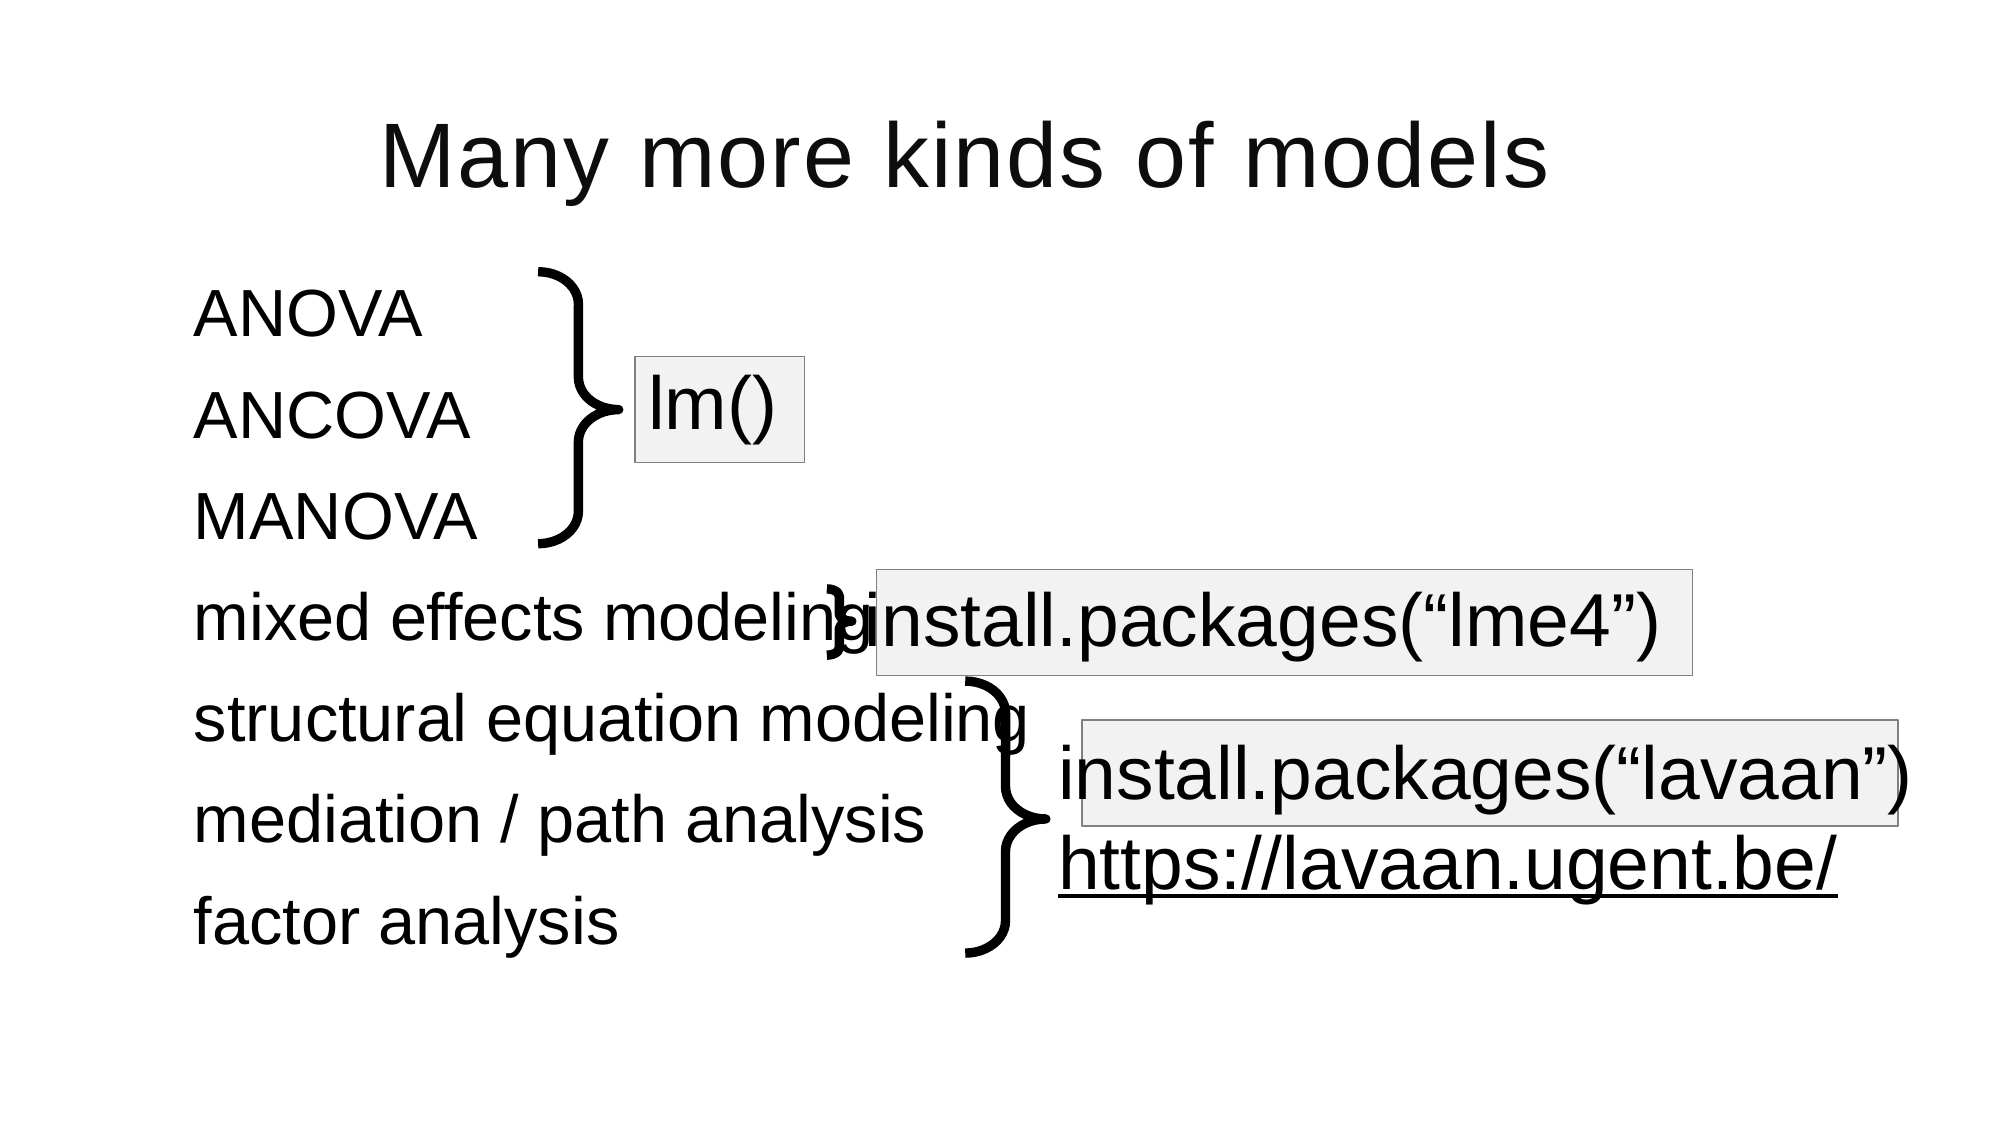

# Many more kinds of models
ANOVA
ANCOVA
MANOVA
mixed effects modeling
structural equation modeling
mediation / path analysis
factor analysis

lm()

install.packages(“lme4”)

install.packages(“lavaan”)
https://lavaan.ugent.be/